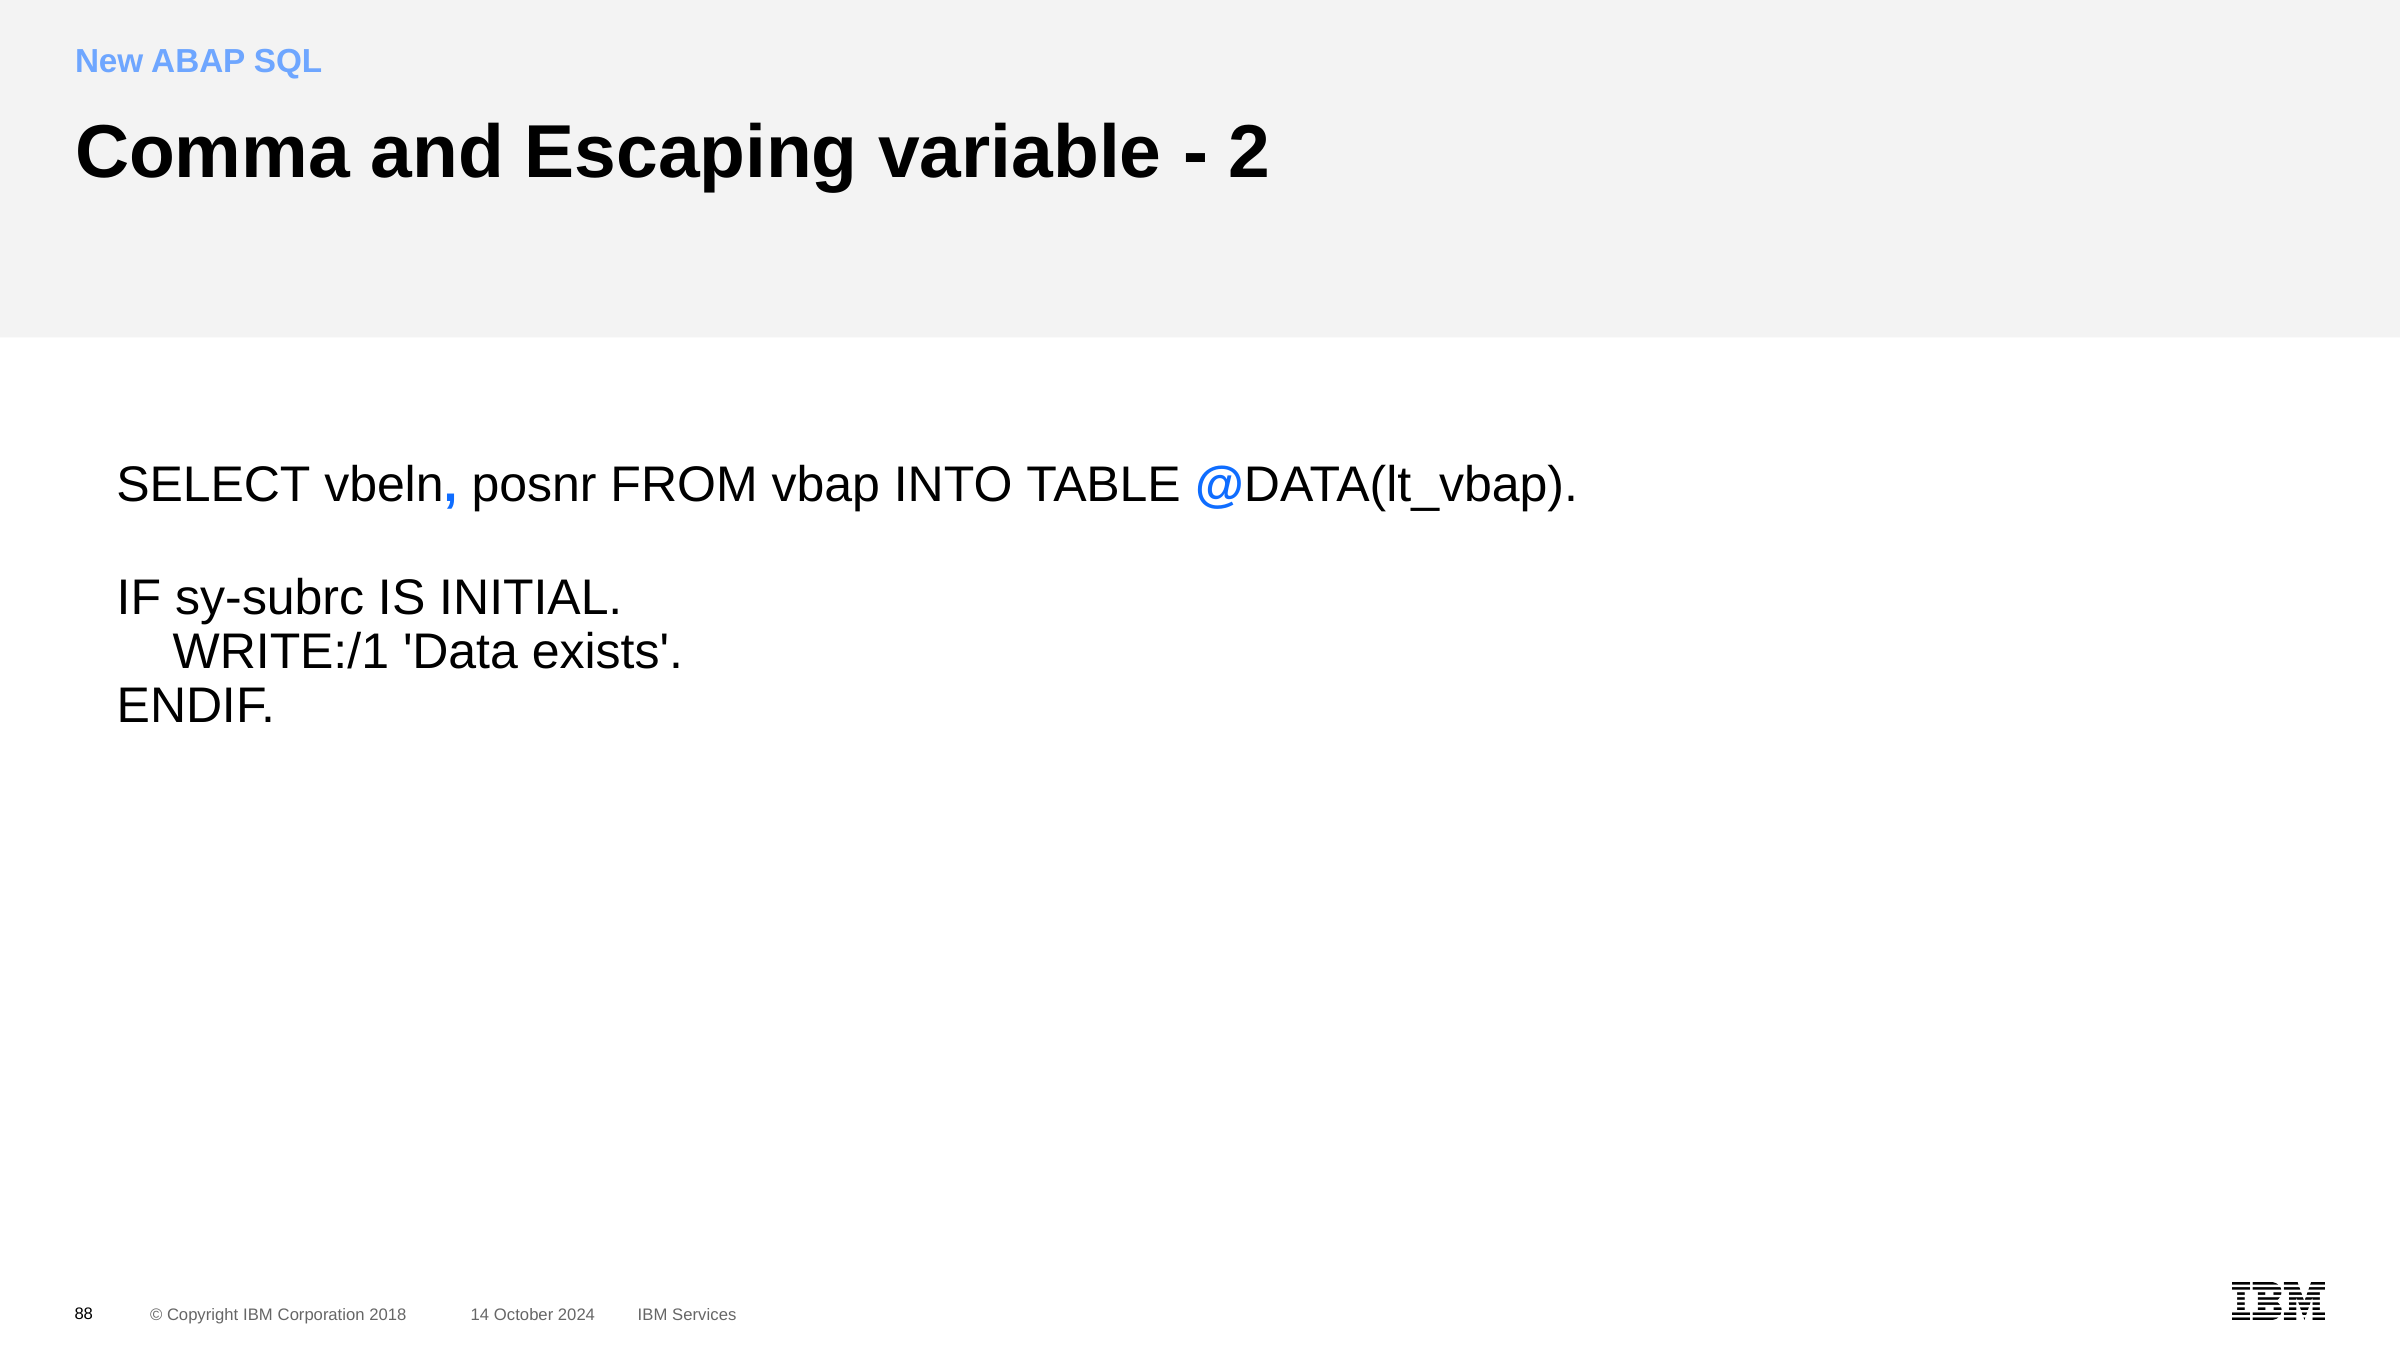

New ABAP SQL

# Comma and Escaping variable - 2 SELECT vbeln, posnr FROM vbap INTO TABLE @DATA(lt_vbap). IF sy-subrc IS INITIAL.        WRITE:/1 'Data exists'. ENDIF.